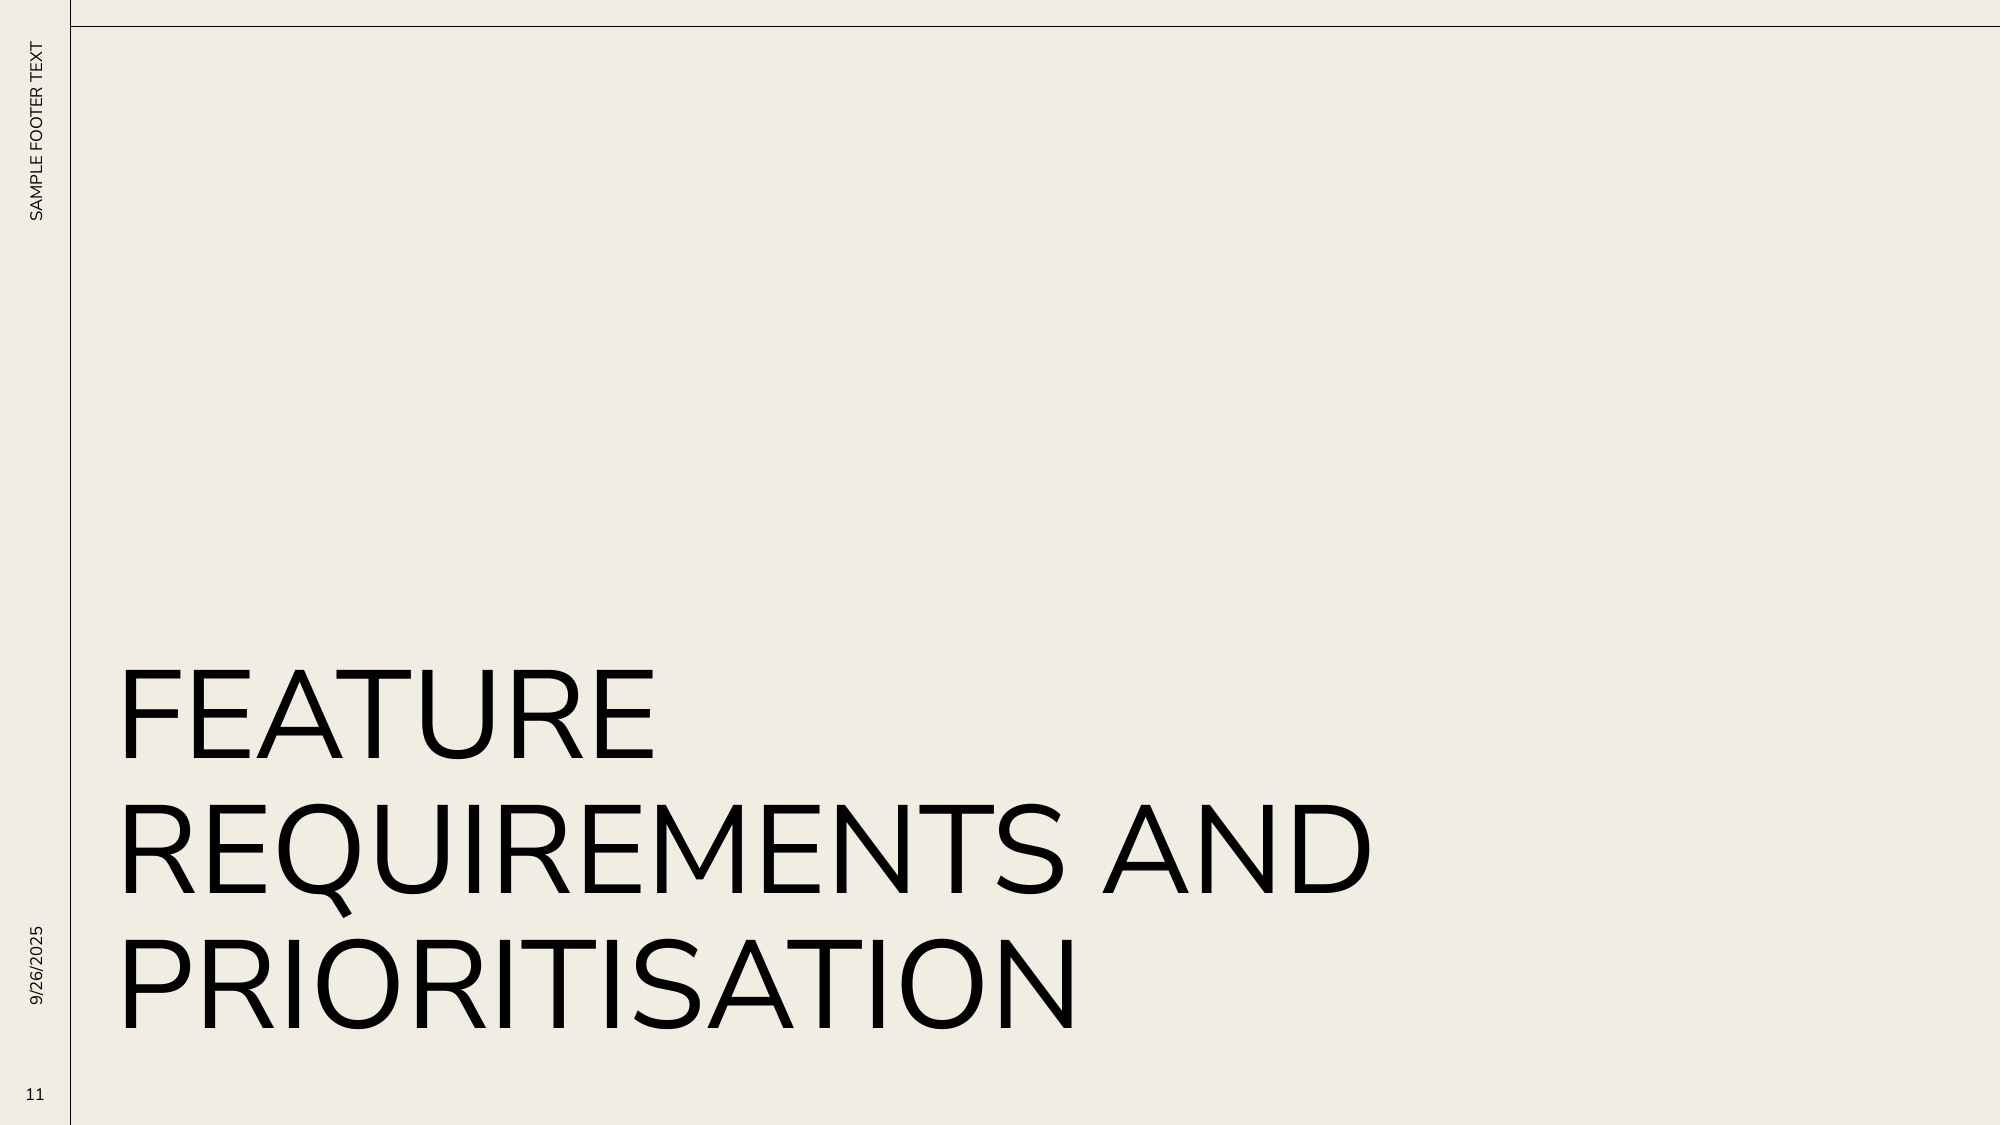

# Feature Requirements and Prioritisation
SAMPLE FOOTER TEXT
9/26/2025
11